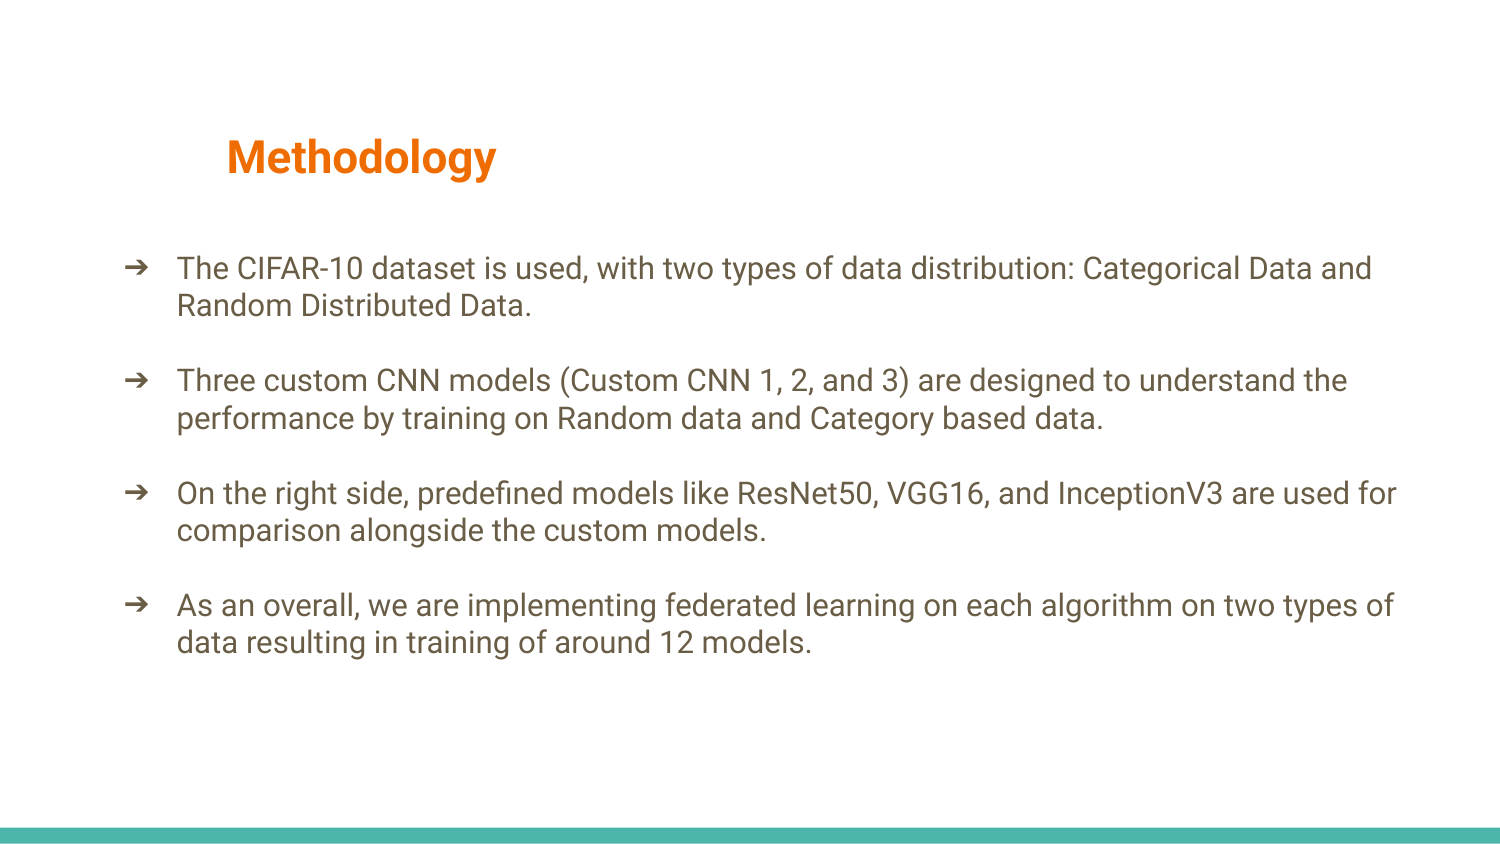

# Methodology
The CIFAR-10 dataset is used, with two types of data distribution: Categorical Data and Random Distributed Data.
Three custom CNN models (Custom CNN 1, 2, and 3) are designed to understand the performance by training on Random data and Category based data.
On the right side, predefined models like ResNet50, VGG16, and InceptionV3 are used for comparison alongside the custom models.
As an overall, we are implementing federated learning on each algorithm on two types of data resulting in training of around 12 models.